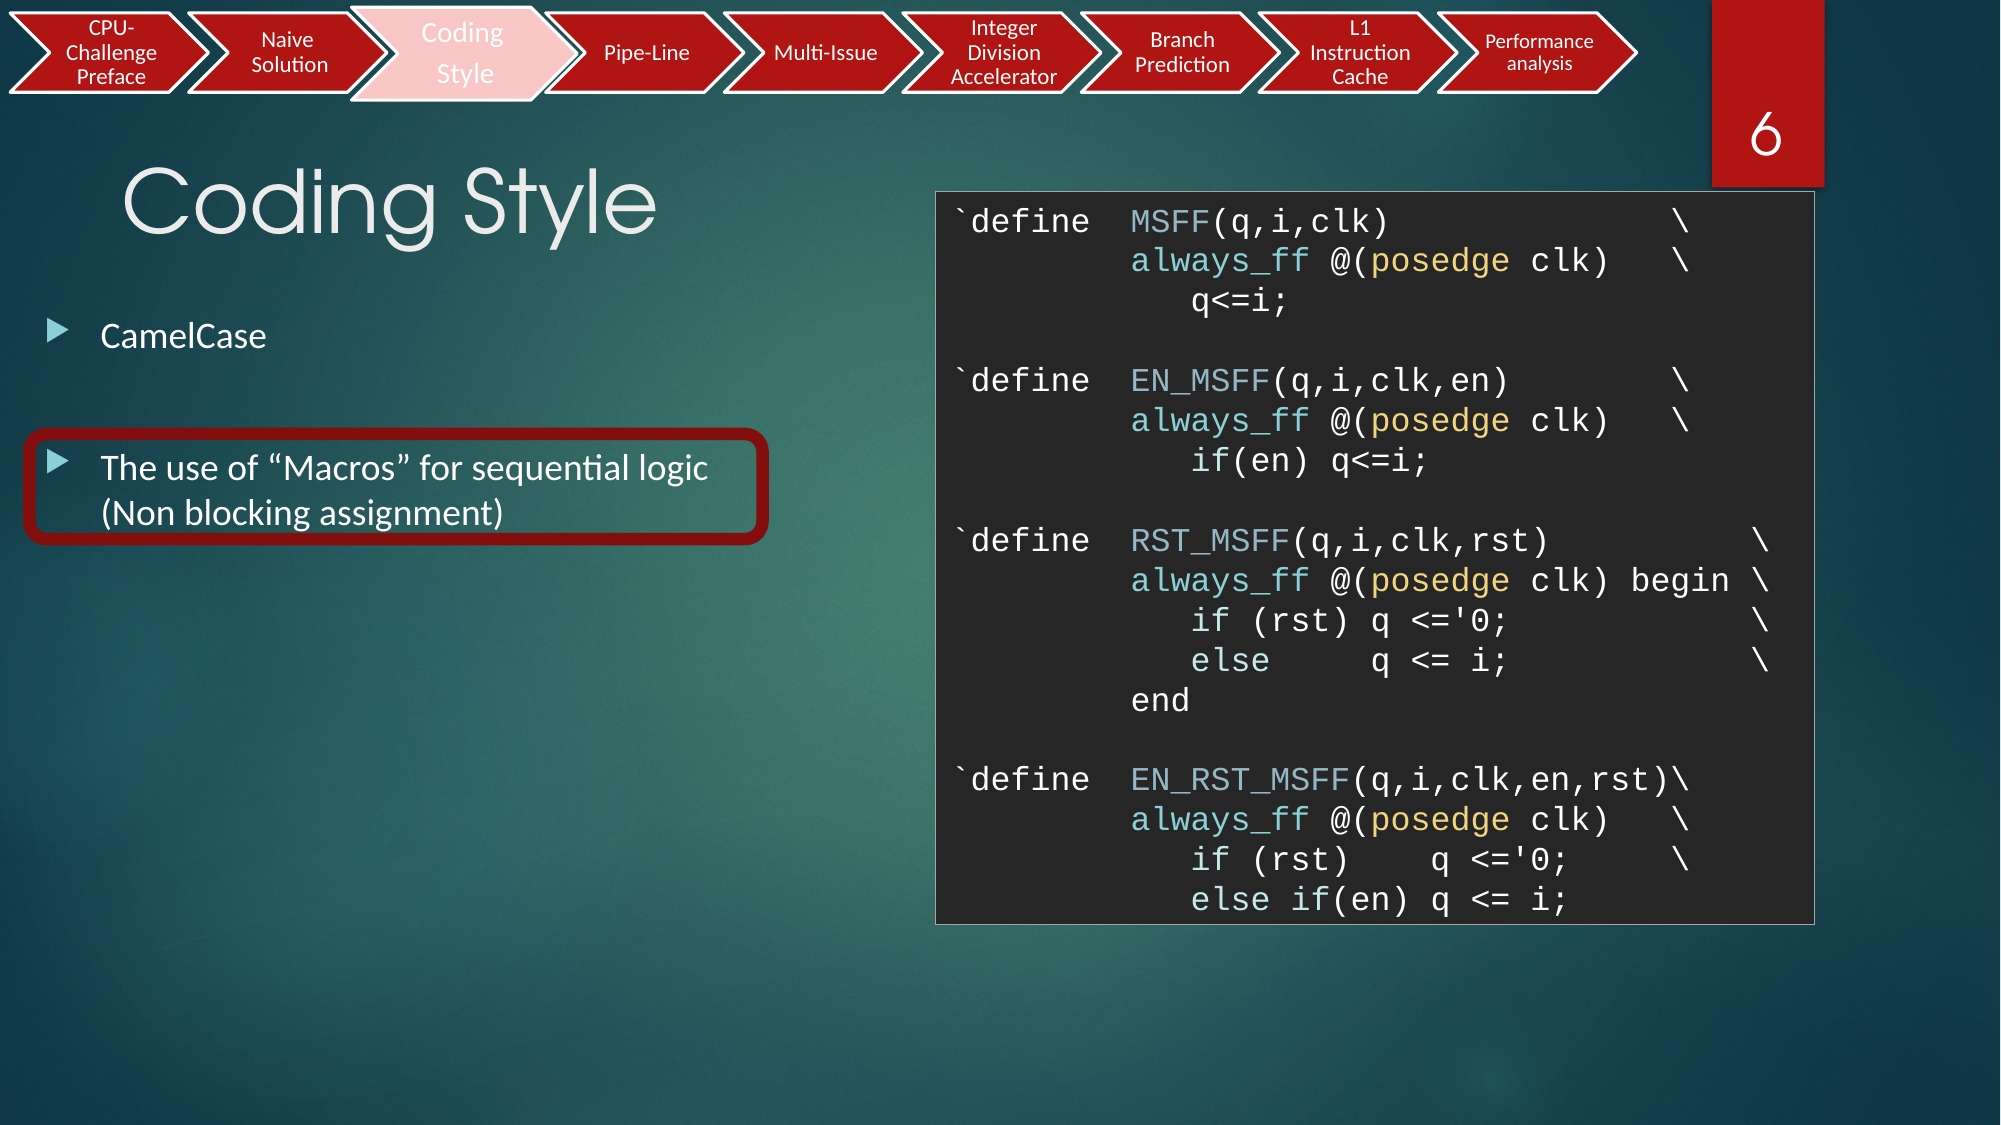

Coding
Style
6
# Coding Style
`define  MSFF(q,i,clk)              \
         always_ff @(posedge clk)   \
            q<=i;

`define  EN_MSFF(q,i,clk,en)        \
         always_ff @(posedge clk)   \
            if(en) q<=i;

`define  RST_MSFF(q,i,clk,rst)          \
         always_ff @(posedge clk) begin \
            if (rst) q <='0;            \
            else     q <= i;            \
         end

`define  EN_RST_MSFF(q,i,clk,en,rst)\
         always_ff @(posedge clk)   \
            if (rst)    q <='0;     \
            else if(en) q <= i;
CamelCase

The use of “Macros” for sequential logic
(Non blocking assignment)